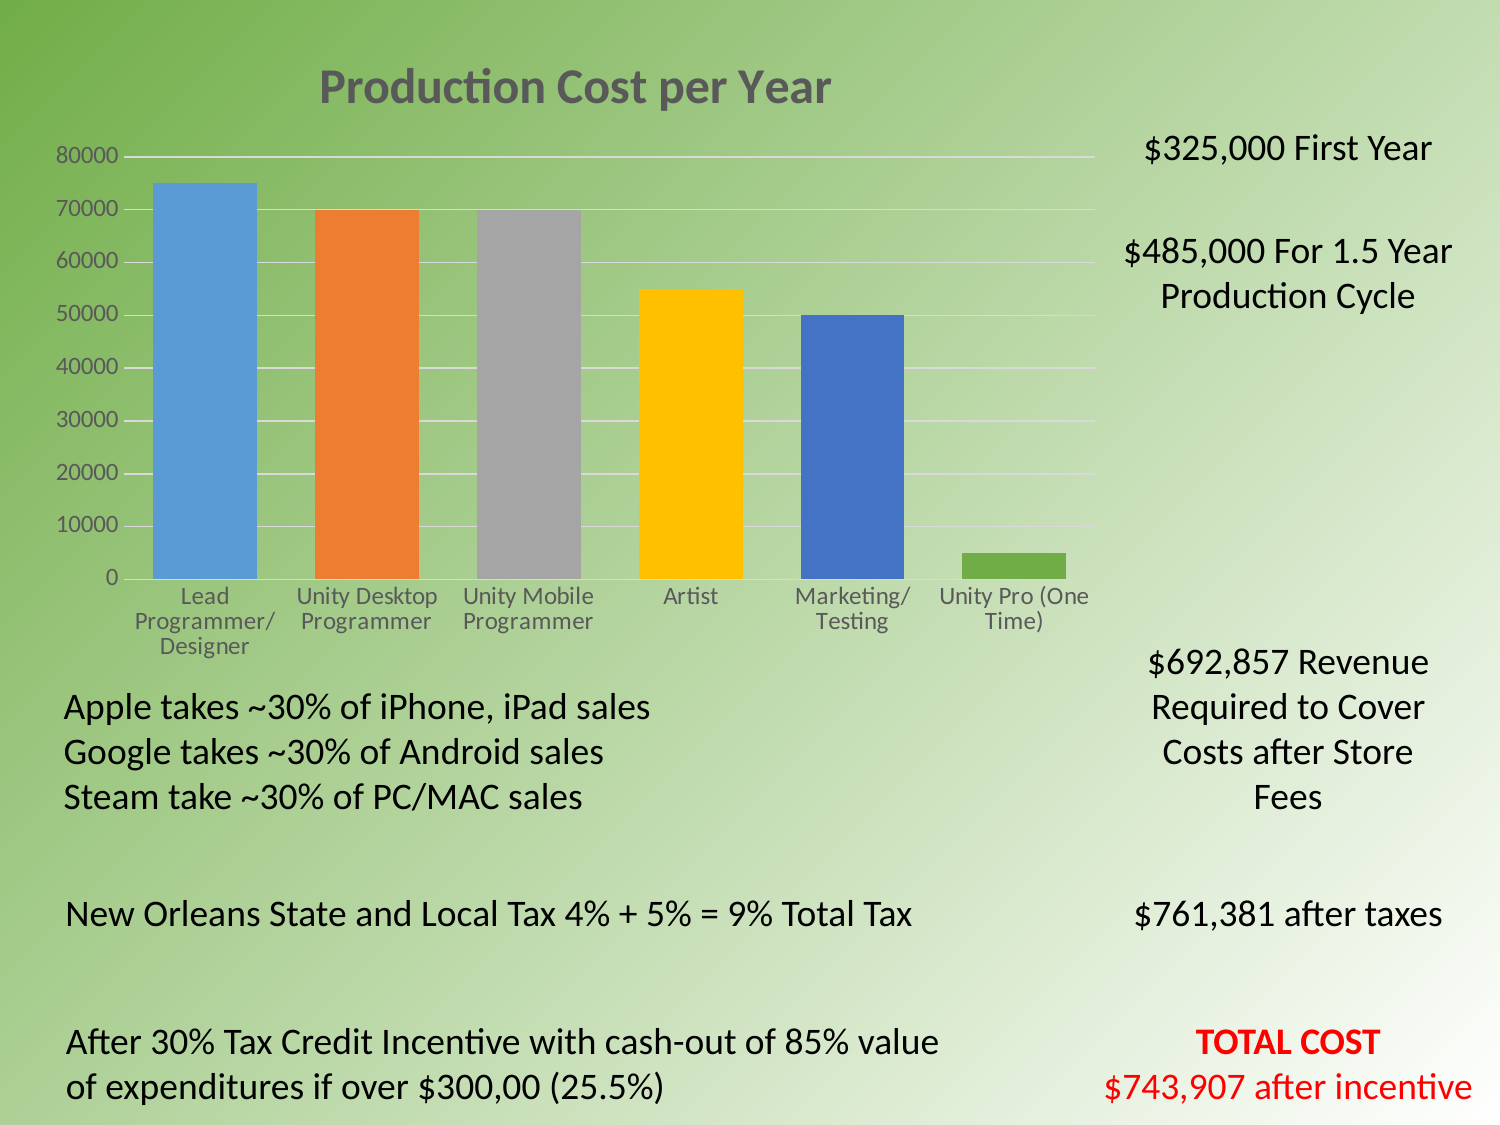

### Chart: Production Cost per Year

| Category | Production Cost per Year |
|---|---|
| Lead Programmer/Designer | 75000.0 |
| Unity Desktop Programmer | 70000.0 |
| Unity Mobile Programmer | 70000.0 |
| Artist | 55000.0 |
| Marketing/Testing | 50000.0 |
| Unity Pro (One Time) | 5000.0 |
$325,000 First Year
$485,000 For 1.5 Year
Production Cycle
$692,857 Revenue Required to Cover Costs after Store Fees
Apple takes ~30% of iPhone, iPad sales
Google takes ~30% of Android sales
Steam take ~30% of PC/MAC sales
New Orleans State and Local Tax 4% + 5% = 9% Total Tax
$761,381 after taxes
After 30% Tax Credit Incentive with cash-out of 85% value
of expenditures if over $300,00 (25.5%)
TOTAL COST
$743,907 after incentive